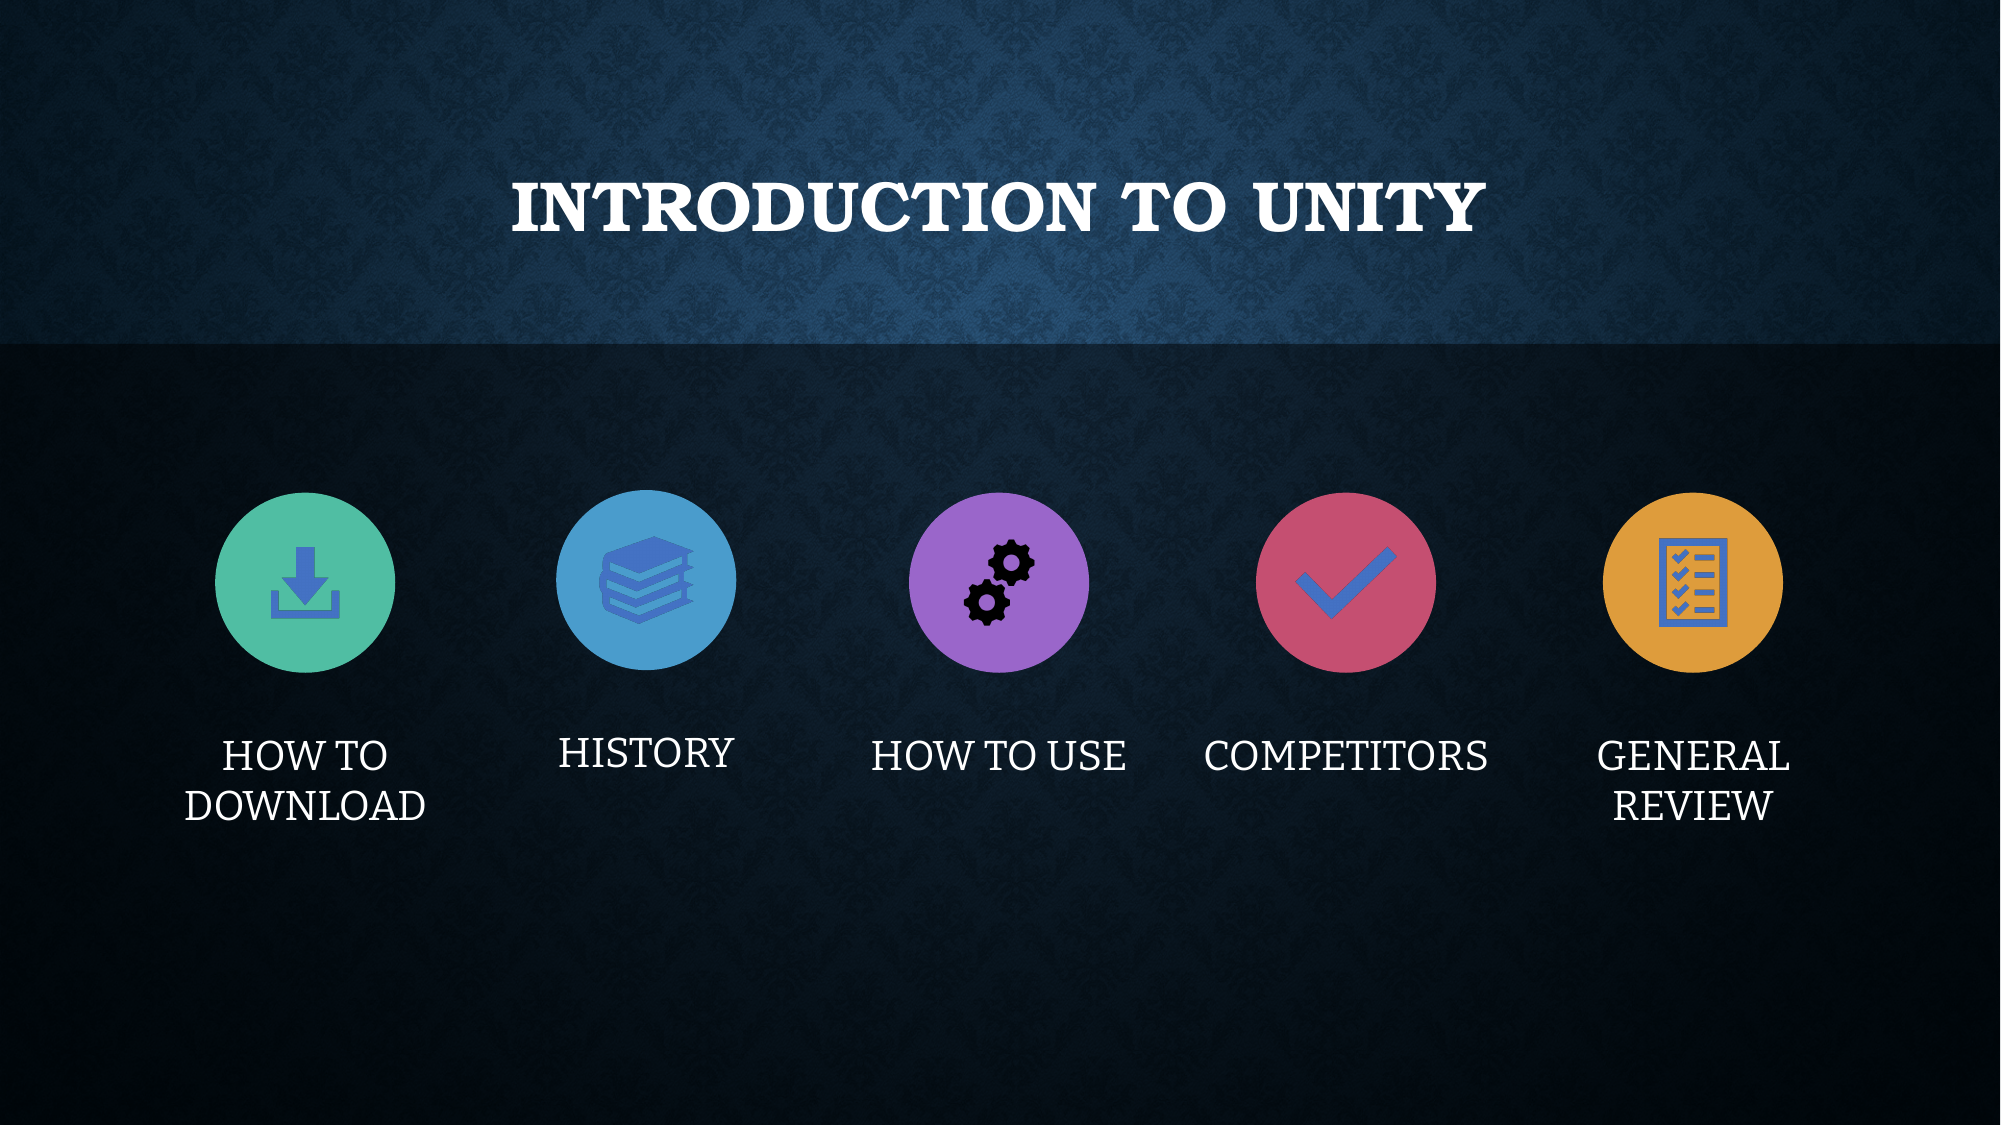

# Introduction to unity

History

How to download

How to use

Competitors

General Review